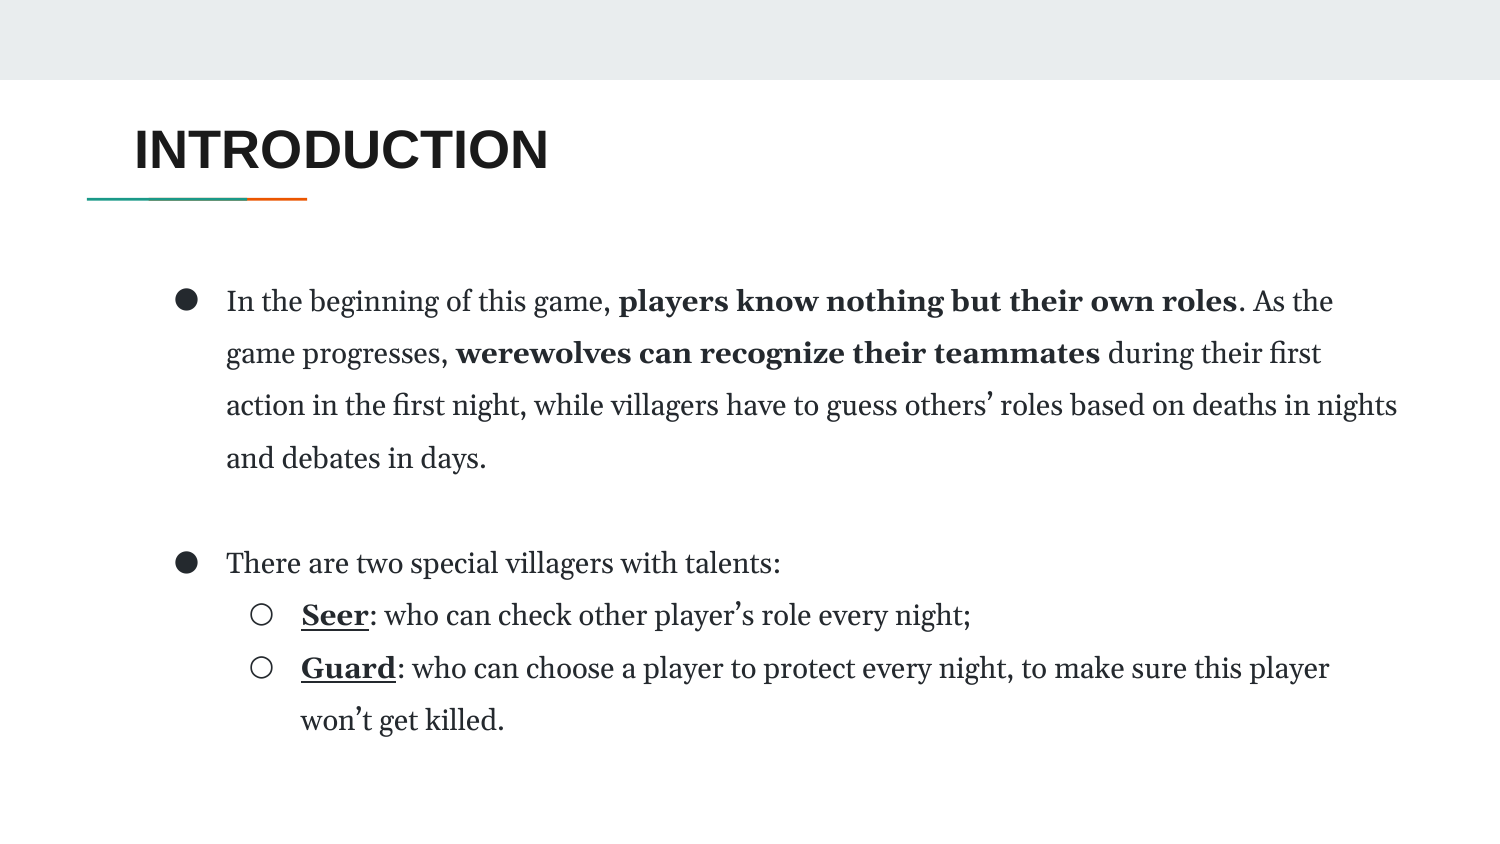

# INTRODUCTION
In the beginning of this game, players know nothing but their own roles. As the game progresses, werewolves can recognize their teammates during their first action in the first night, while villagers have to guess others’ roles based on deaths in nights and debates in days.

There are two special villagers with talents:
Seer: who can check other player’s role every night;
Guard: who can choose a player to protect every night, to make sure this player won’t get killed.